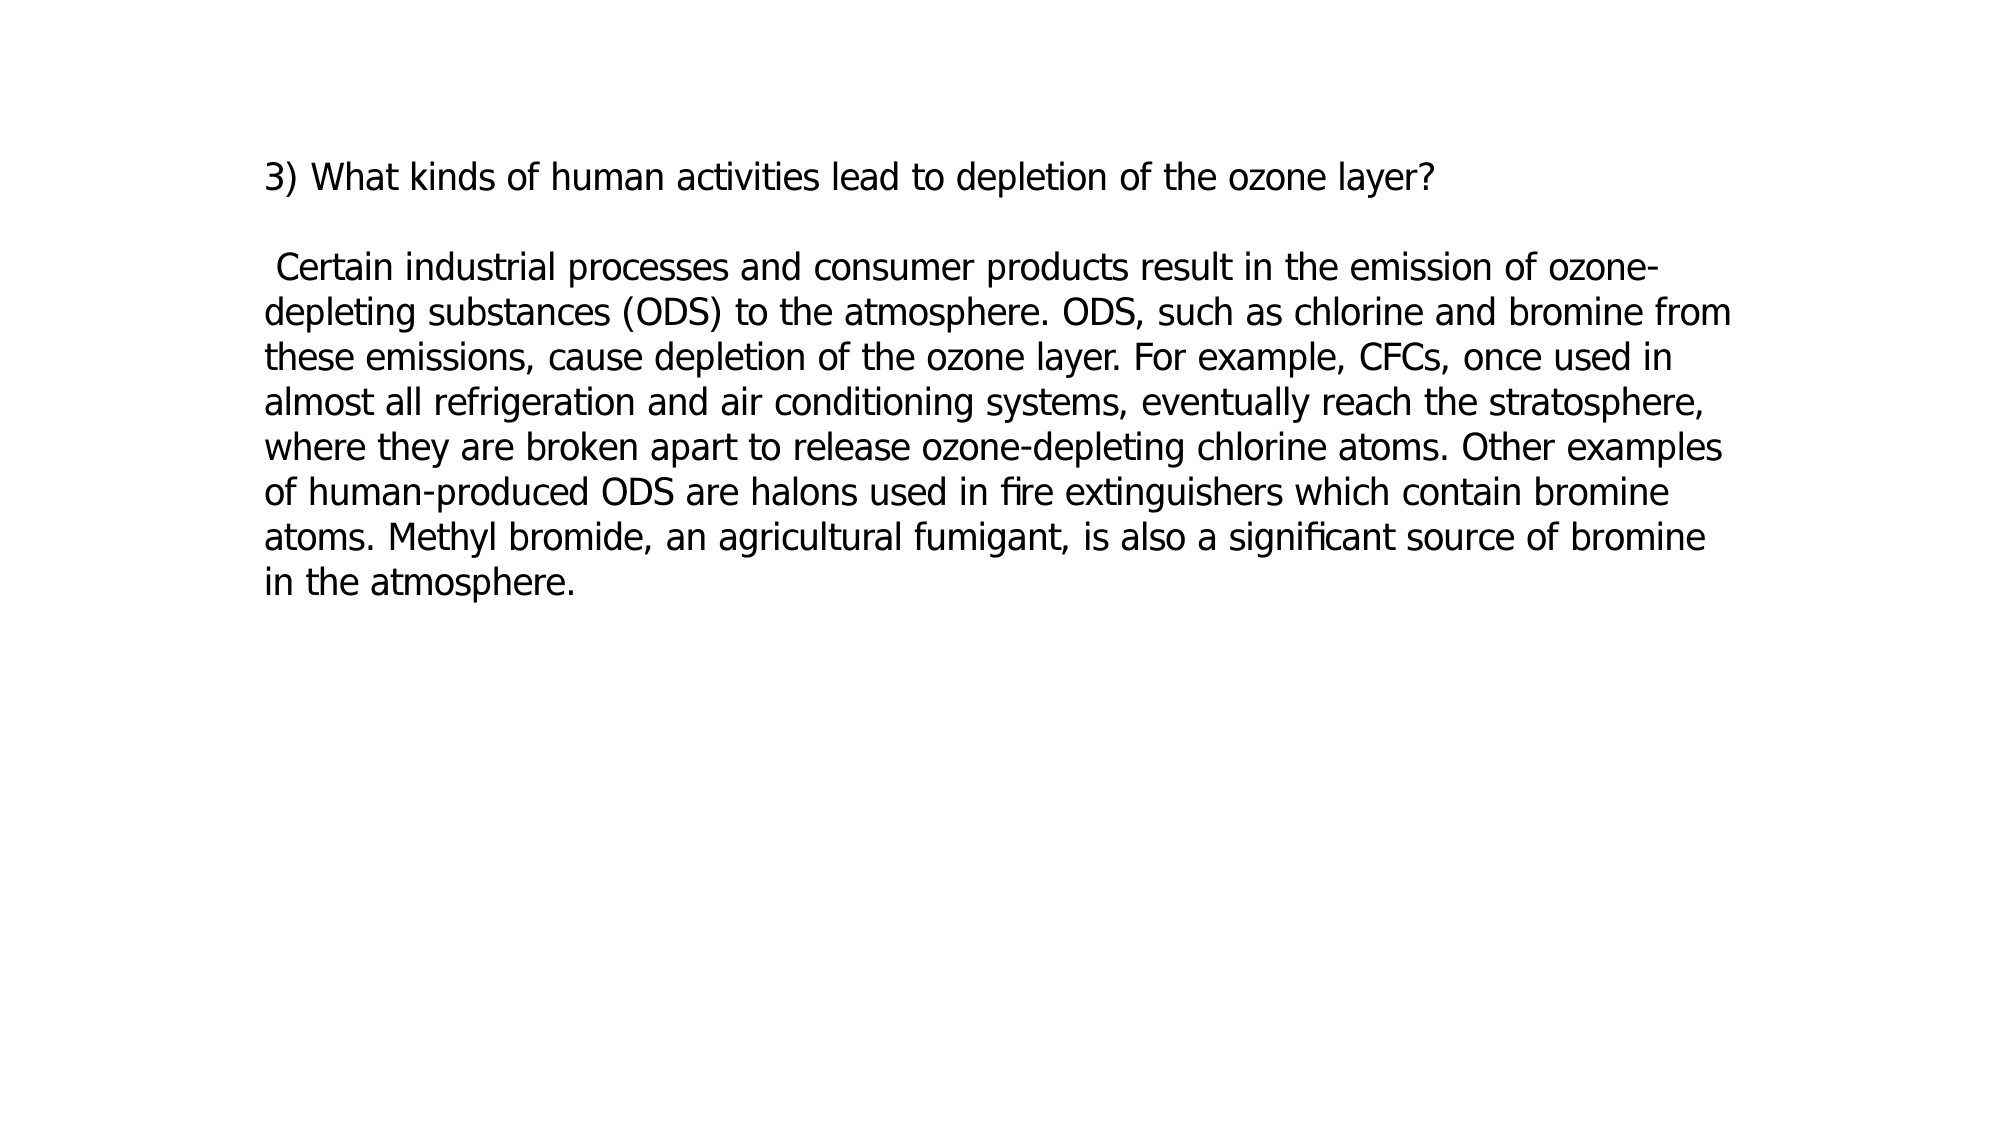

3) What kinds of human activities lead to depletion of the ozone layer?

 Certain industrial processes and consumer products result in the emission of ozone-depleting substances (ODS) to the atmosphere. ODS, such as chlorine and bromine from these emissions, cause depletion of the ozone layer. For example, CFCs, once used in almost all refrigeration and air conditioning systems, eventually reach the stratosphere, where they are broken apart to release ozone-depleting chlorine atoms. Other examples of human-produced ODS are halons used in fire extinguishers which contain bromine atoms. Methyl bromide, an agricultural fumigant, is also a significant source of bromine in the atmosphere.